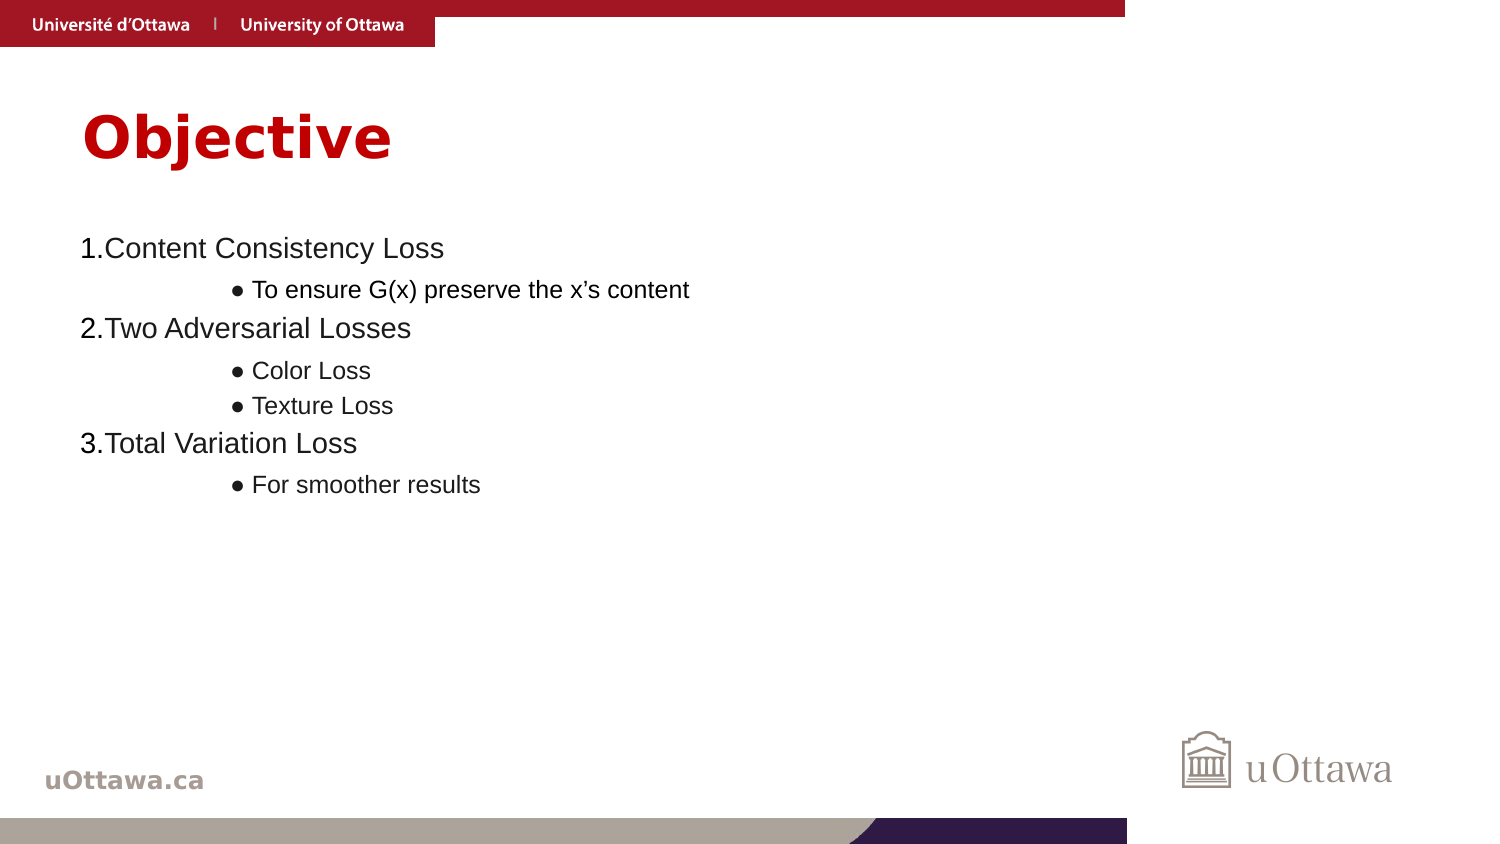

# Objective
1.Content Consistency Loss
   	● To ensure G(x) preserve the x’s content
2.Two Adversarial Losses
  	● Color Loss
  	● Texture Loss
3.Total Variation Loss
  	● For smoother results